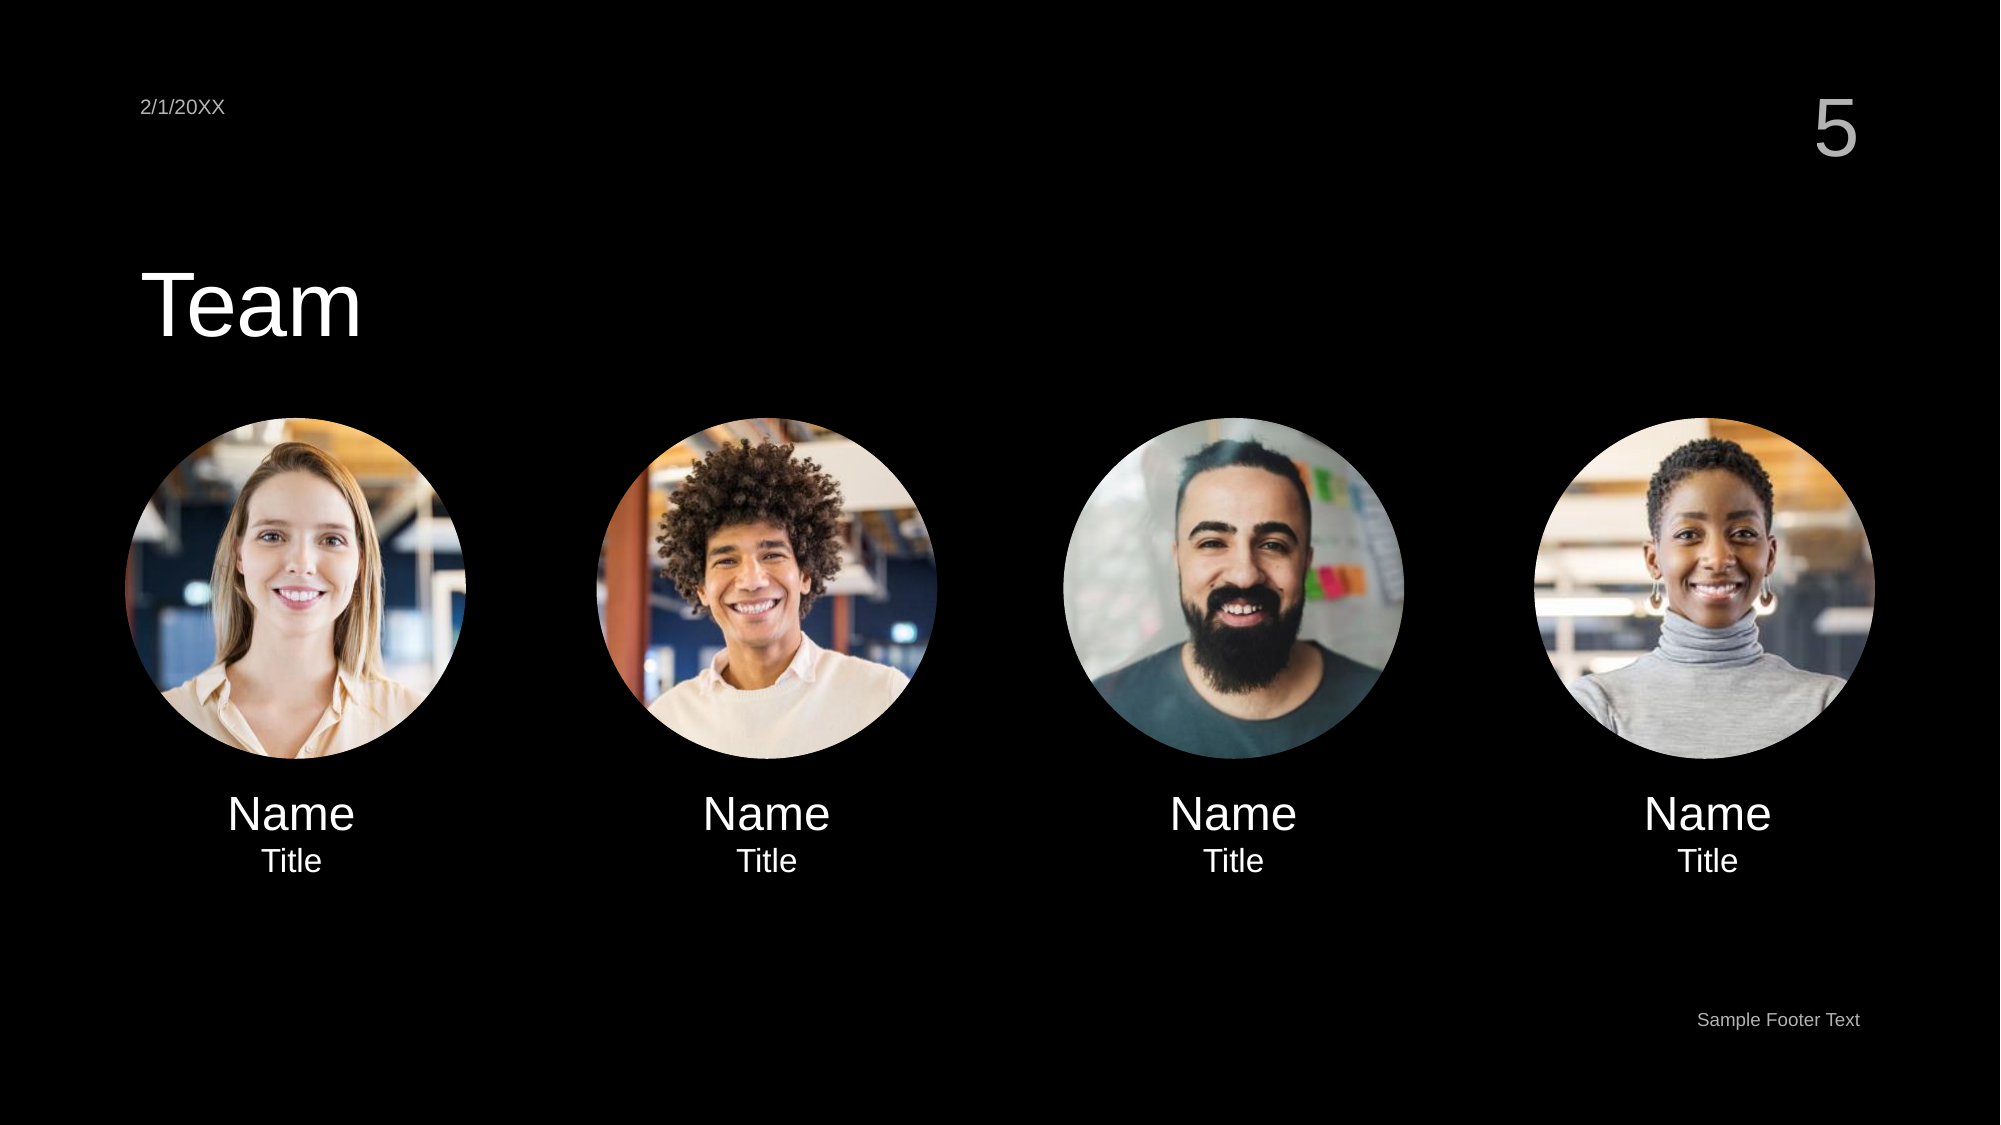

2/1/20XX
5
# Team
Name
Title
Name
Title
Name
Title
Name
Title
Sample Footer Text